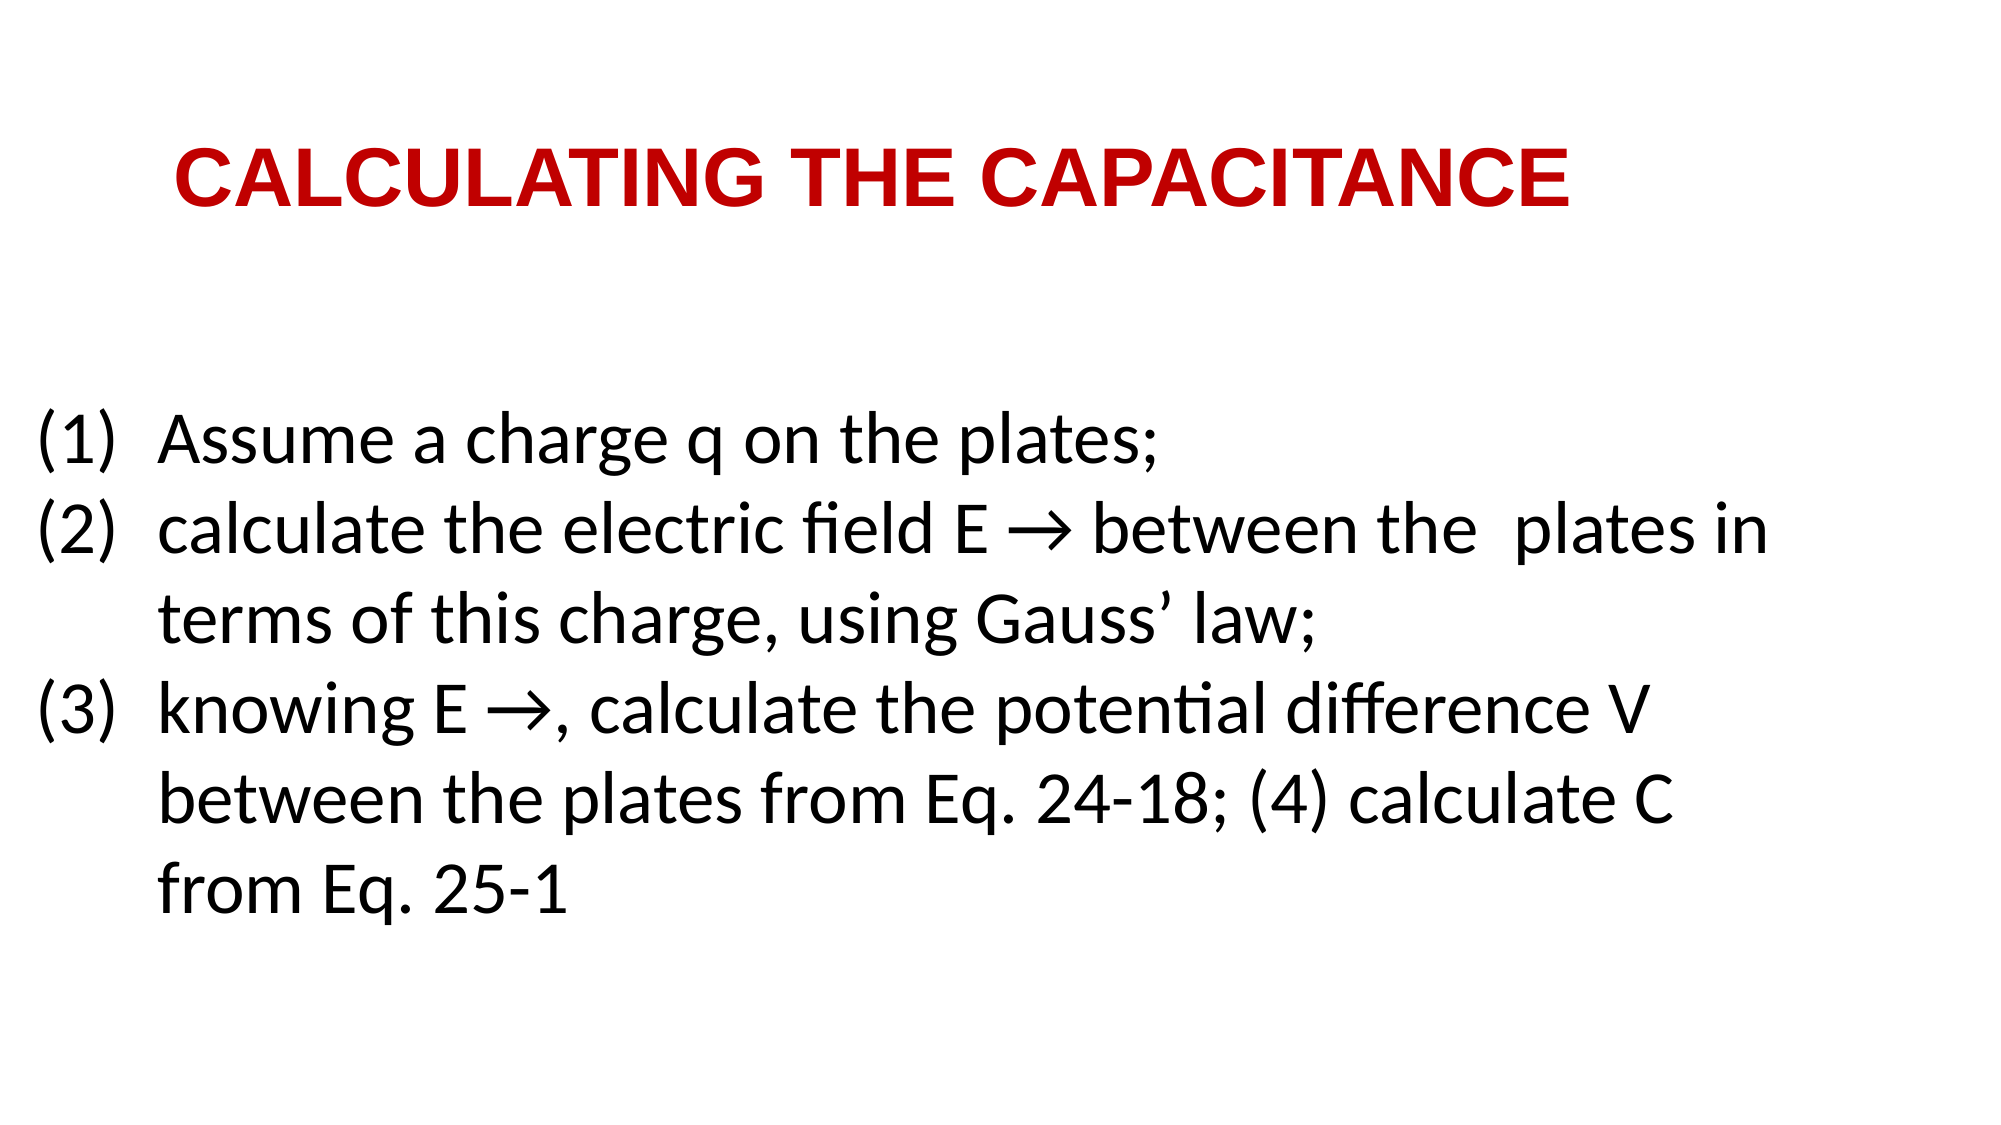

CALCULATING THE CAPACITANCE

Assume a charge q on the plates;
calculate the electric field E → between the  plates in terms of this charge, using Gauss’ law;
knowing E →, calculate the potential difference V between the plates from Eq. 24-18; (4) calculate C from Eq. 25-1